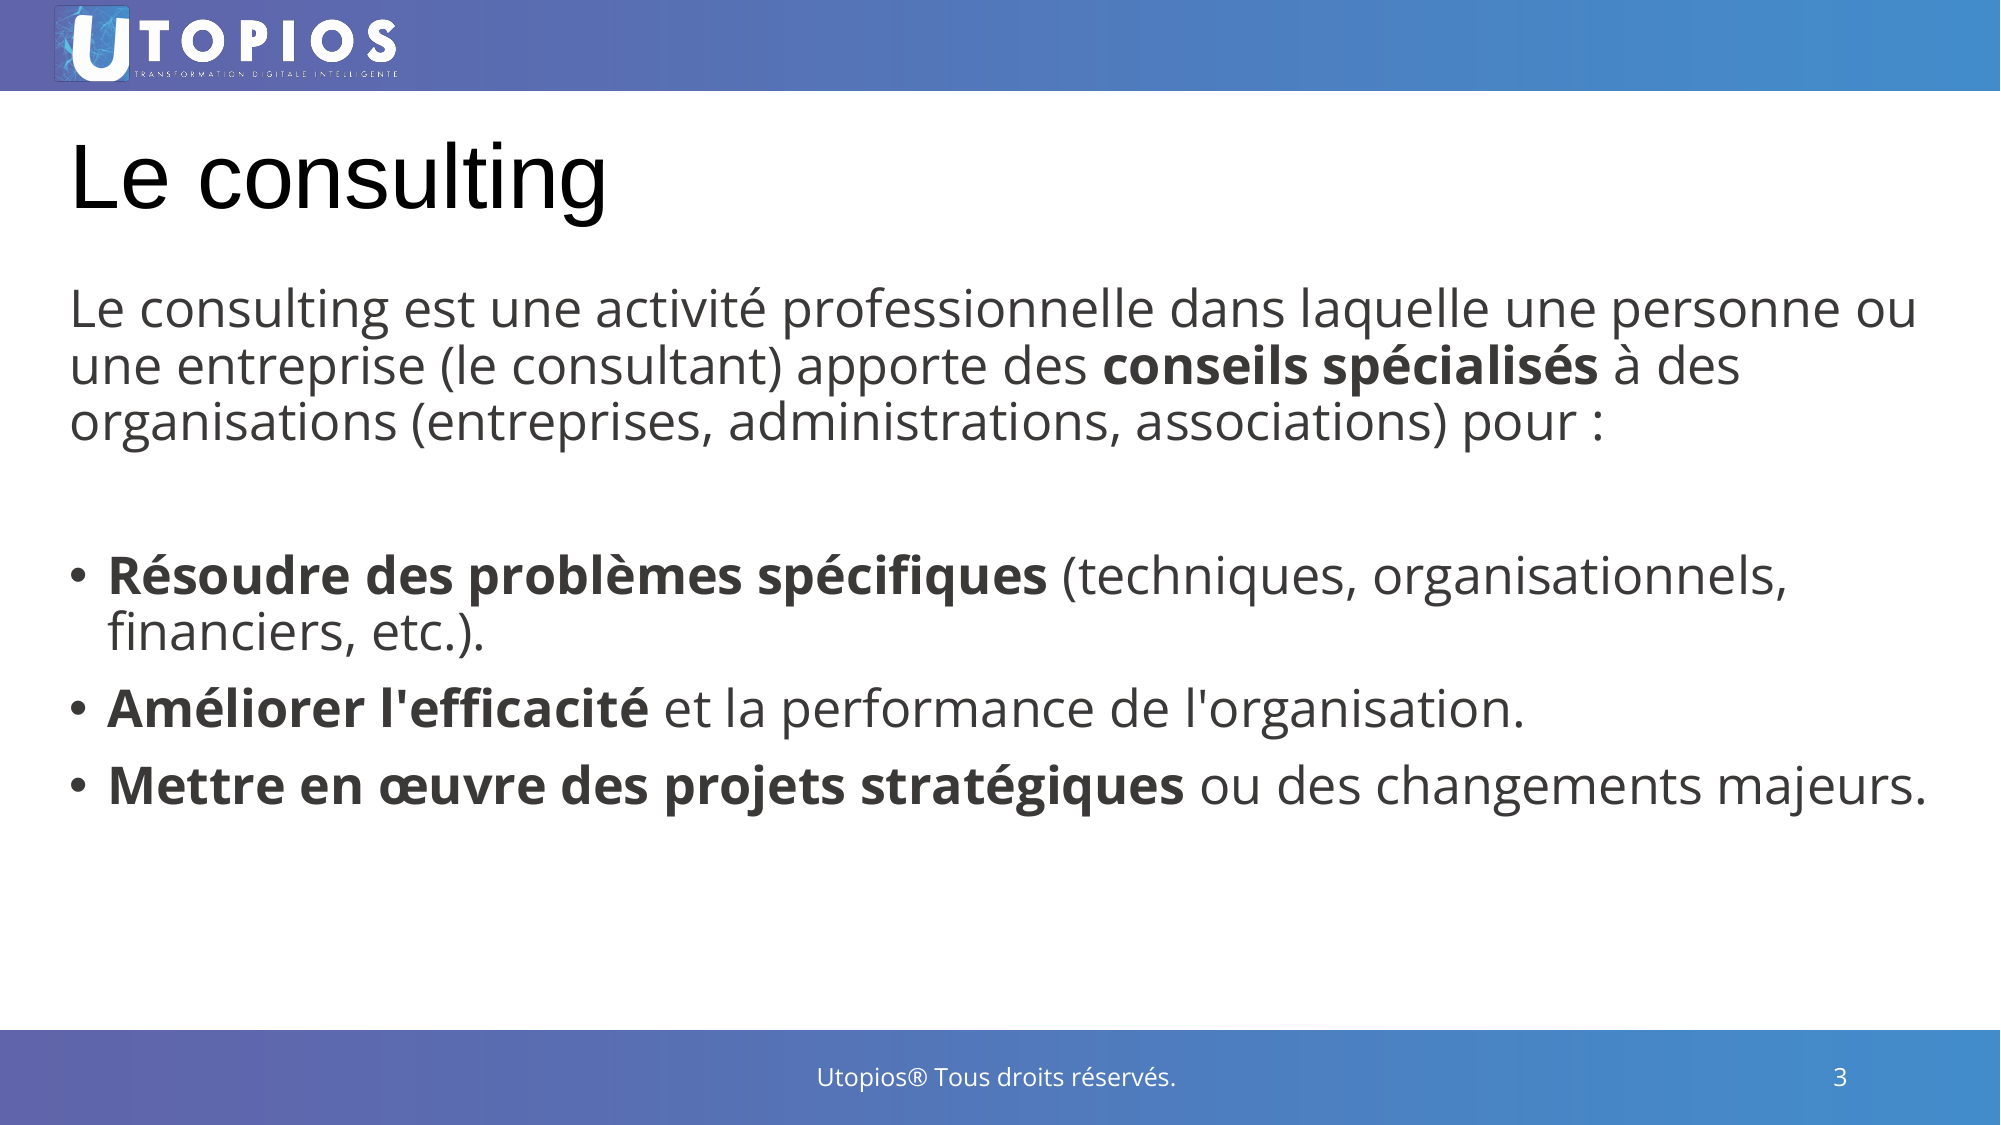

# Le consulting
Le consulting est une activité professionnelle dans laquelle une personne ou une entreprise (le consultant) apporte des conseils spécialisés à des organisations (entreprises, administrations, associations) pour :

Résoudre des problèmes spécifiques (techniques, organisationnels, financiers, etc.).
Améliorer l'efficacité et la performance de l'organisation.
Mettre en œuvre des projets stratégiques ou des changements majeurs.
Utopios® Tous droits réservés.
3